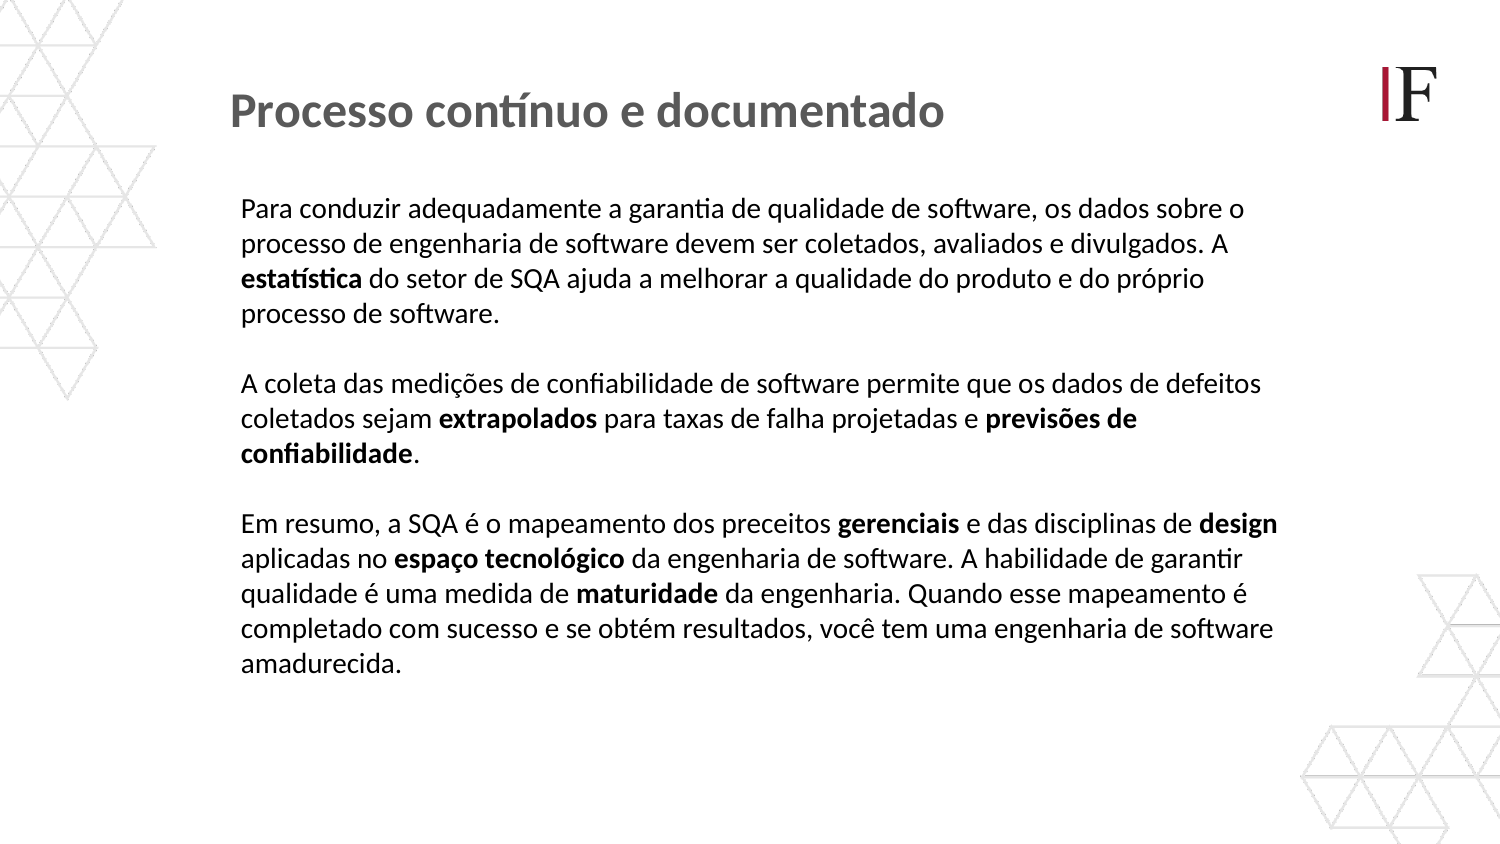

Processo contínuo e documentado
Para conduzir adequadamente a garantia de qualidade de software, os dados sobre o processo de engenharia de software devem ser coletados, avaliados e divulgados. A estatística do setor de SQA ajuda a melhorar a qualidade do produto e do próprio processo de software.

A coleta das medições de confiabilidade de software permite que os dados de defeitos coletados sejam extrapolados para taxas de falha projetadas e previsões de confiabilidade.

Em resumo, a SQA é o mapeamento dos preceitos gerenciais e das disciplinas de design aplicadas no espaço tecnológico da engenharia de software. A habilidade de garantir qualidade é uma medida de maturidade da engenharia. Quando esse mapeamento é completado com sucesso e se obtém resultados, você tem uma engenharia de software amadurecida.